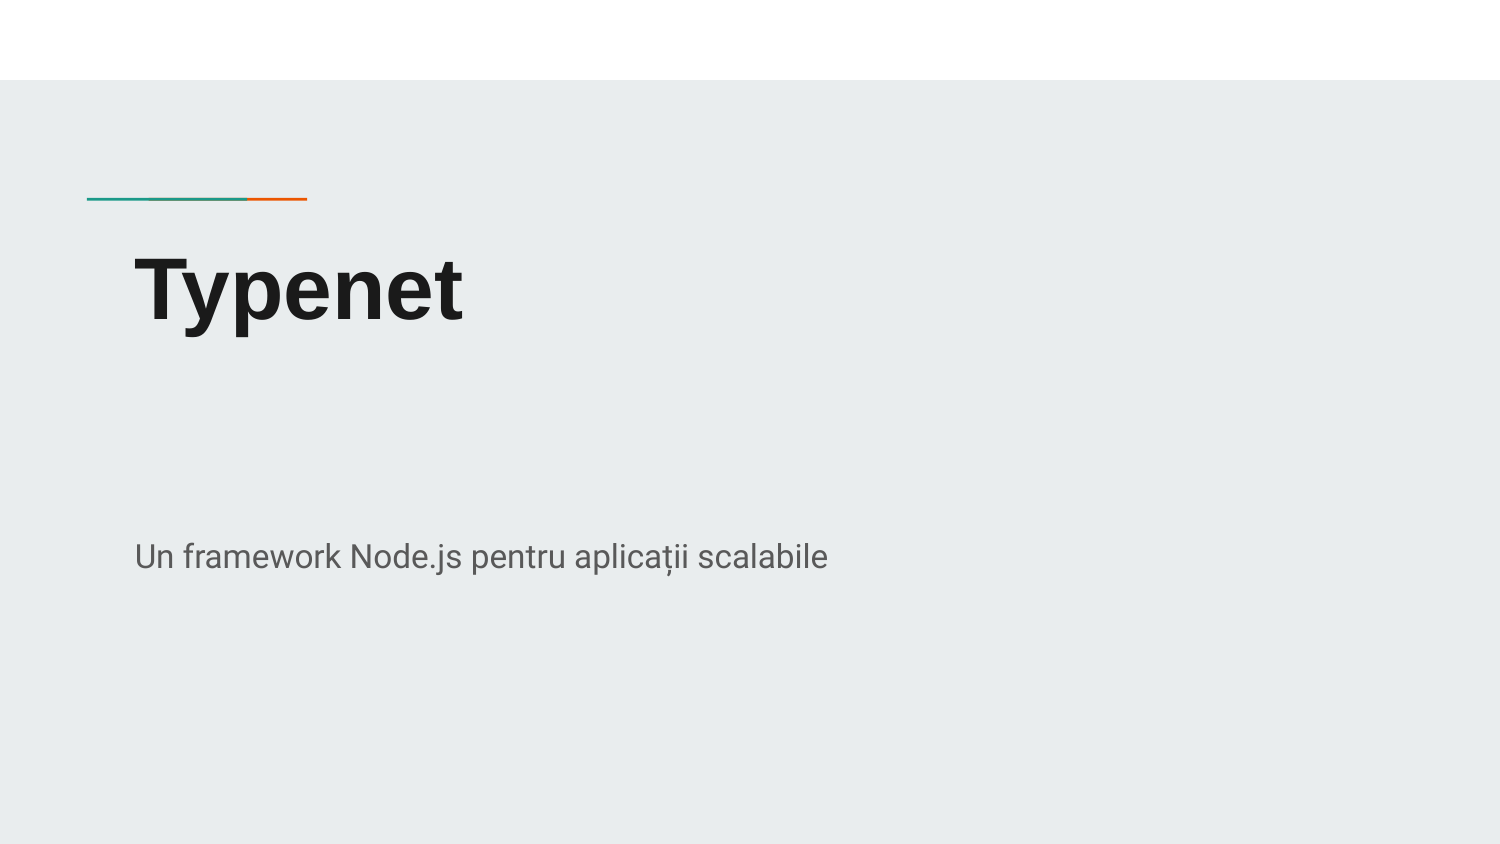

# Typenet
Un framework Node.js pentru aplicații scalabile